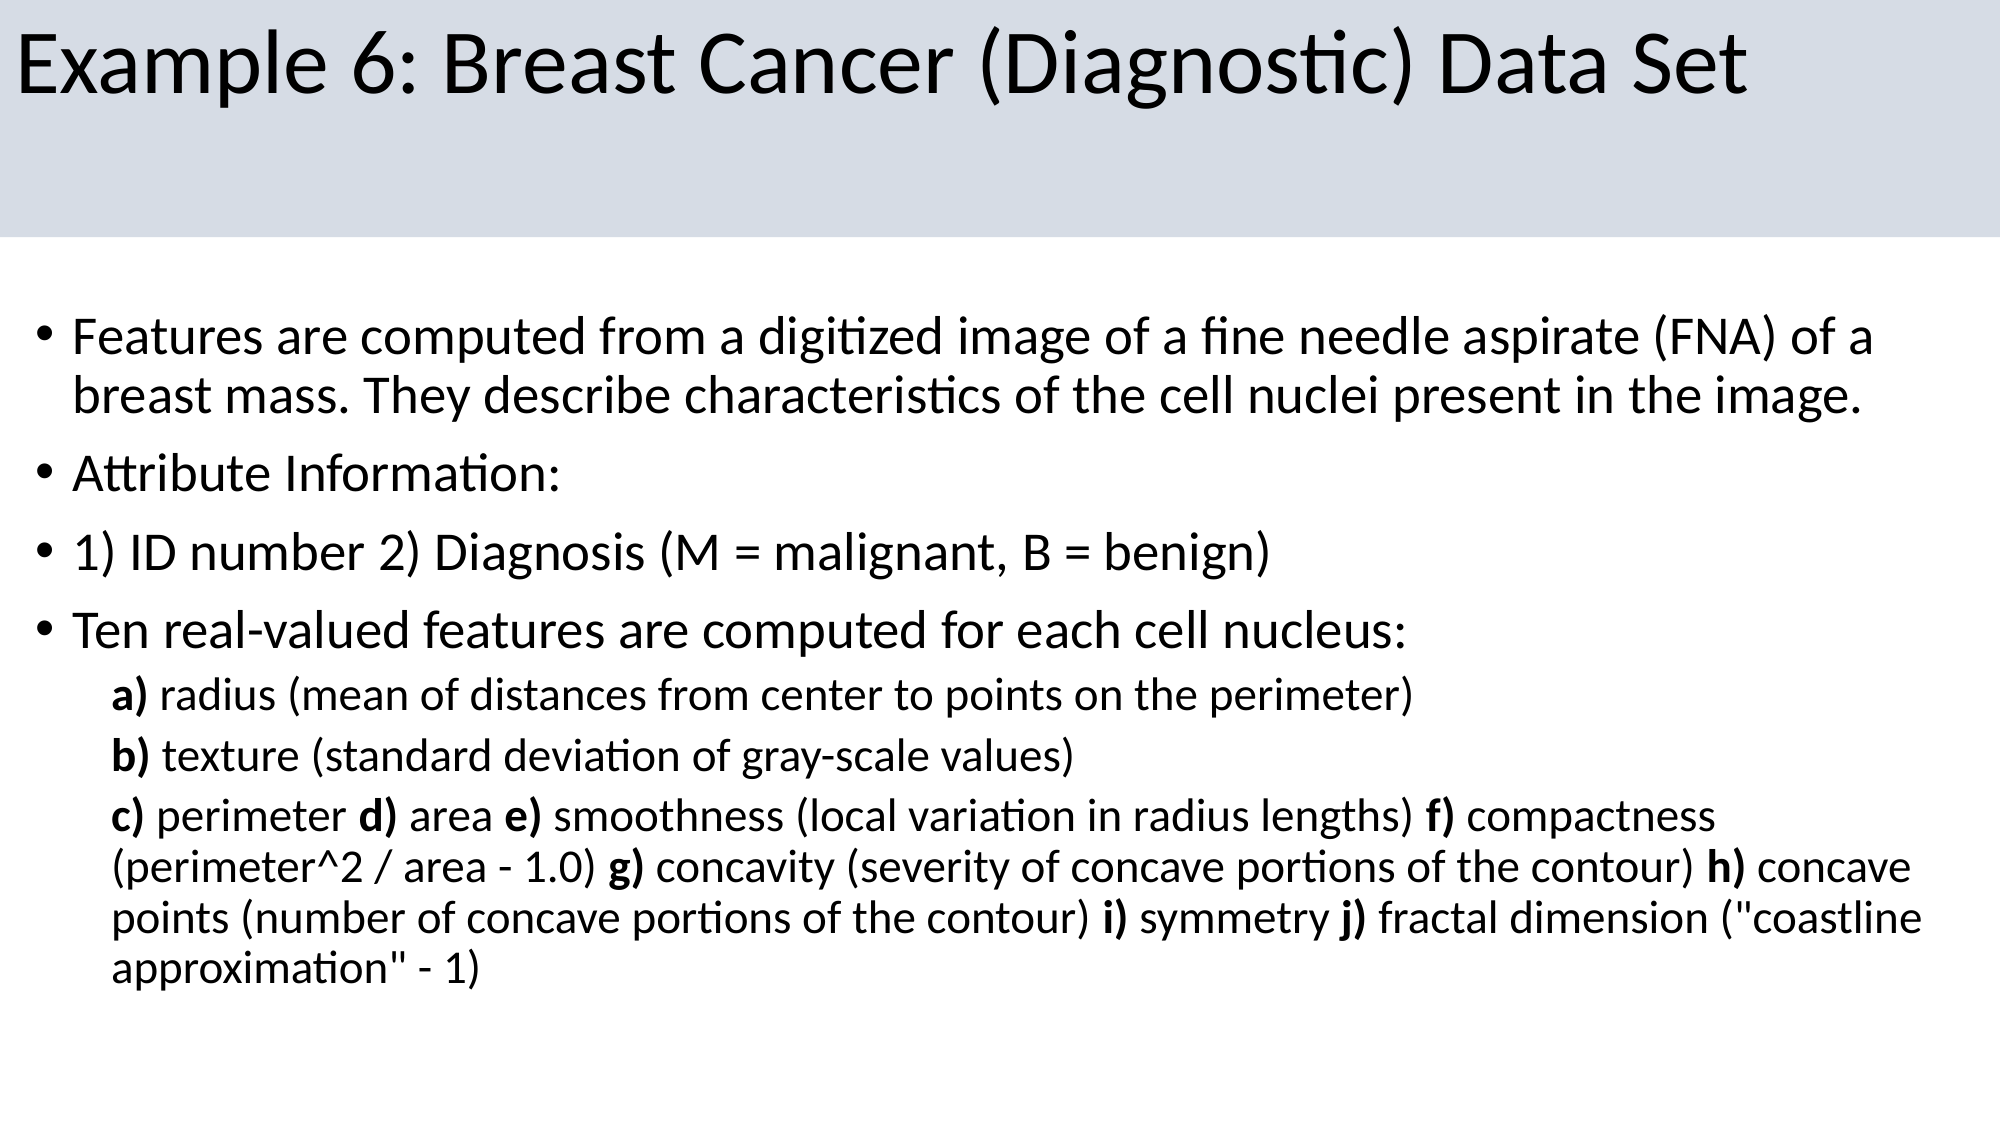

# Example 6: Breast Cancer (Diagnostic) Data Set
Features are computed from a digitized image of a fine needle aspirate (FNA) of a breast mass. They describe characteristics of the cell nuclei present in the image.
Attribute Information:
1) ID number 2) Diagnosis (M = malignant, B = benign)
Ten real-valued features are computed for each cell nucleus:
a) radius (mean of distances from center to points on the perimeter)
b) texture (standard deviation of gray-scale values)
c) perimeter d) area e) smoothness (local variation in radius lengths) f) compactness (perimeter^2 / area - 1.0) g) concavity (severity of concave portions of the contour) h) concave points (number of concave portions of the contour) i) symmetry j) fractal dimension ("coastline approximation" - 1)